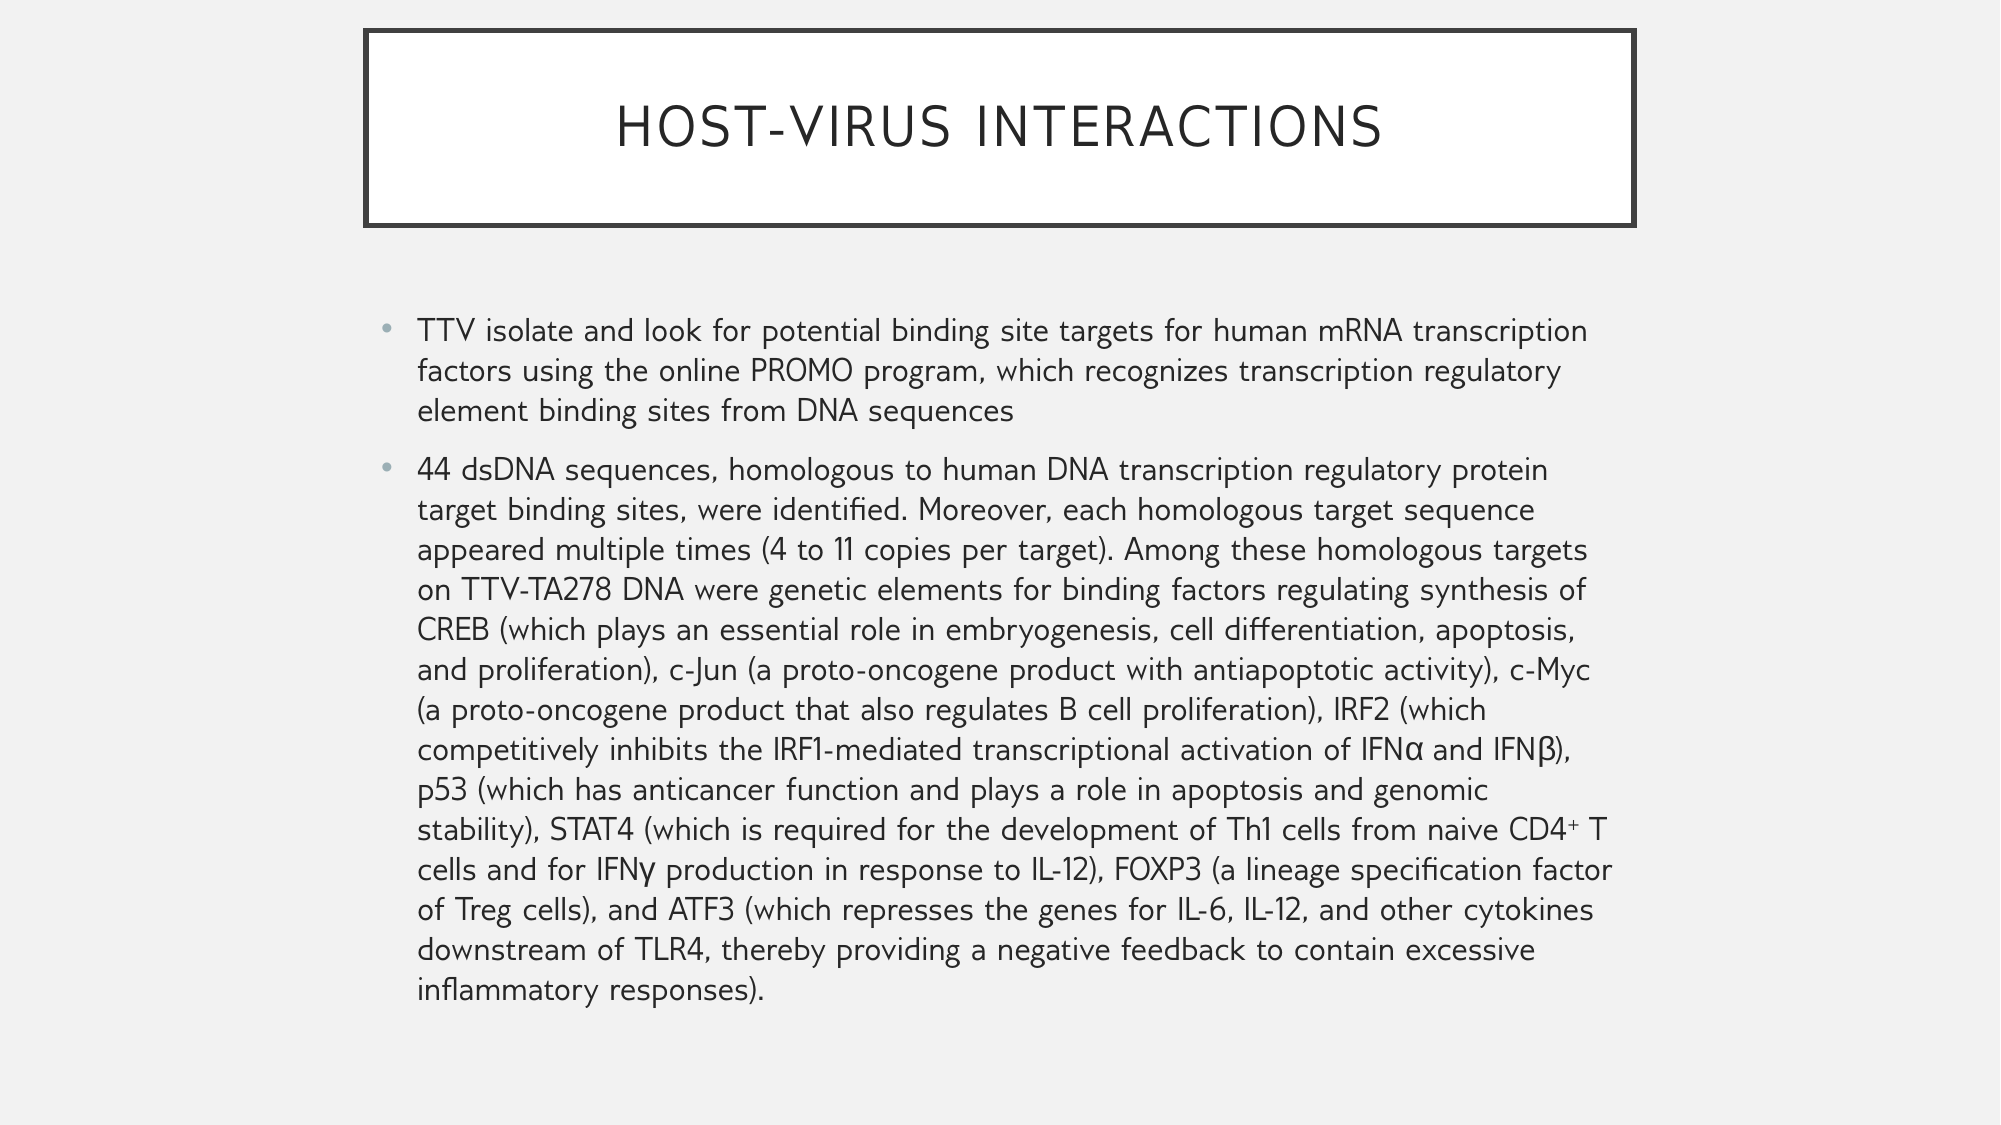

# Host-Virus Interactions
TTV isolate and look for potential binding site targets for human mRNA transcription factors using the online PROMO program, which recognizes transcription regulatory element binding sites from DNA sequences
44 dsDNA sequences, homologous to human DNA transcription regulatory protein target binding sites, were identified. Moreover, each homologous target sequence appeared multiple times (4 to 11 copies per target). Among these homologous targets on TTV-TA278 DNA were genetic elements for binding factors regulating synthesis of CREB (which plays an essential role in embryogenesis, cell differentiation, apoptosis, and proliferation), c-Jun (a proto-oncogene product with antiapoptotic activity), c-Myc (a proto-oncogene product that also regulates B cell proliferation), IRF2 (which competitively inhibits the IRF1-mediated transcriptional activation of IFNα and IFNβ), p53 (which has anticancer function and plays a role in apoptosis and genomic stability), STAT4 (which is required for the development of Th1 cells from naive CD4+ T cells and for IFNγ production in response to IL-12), FOXP3 (a lineage specification factor of Treg cells), and ATF3 (which represses the genes for IL-6, IL-12, and other cytokines downstream of TLR4, thereby providing a negative feedback to contain excessive inflammatory responses).